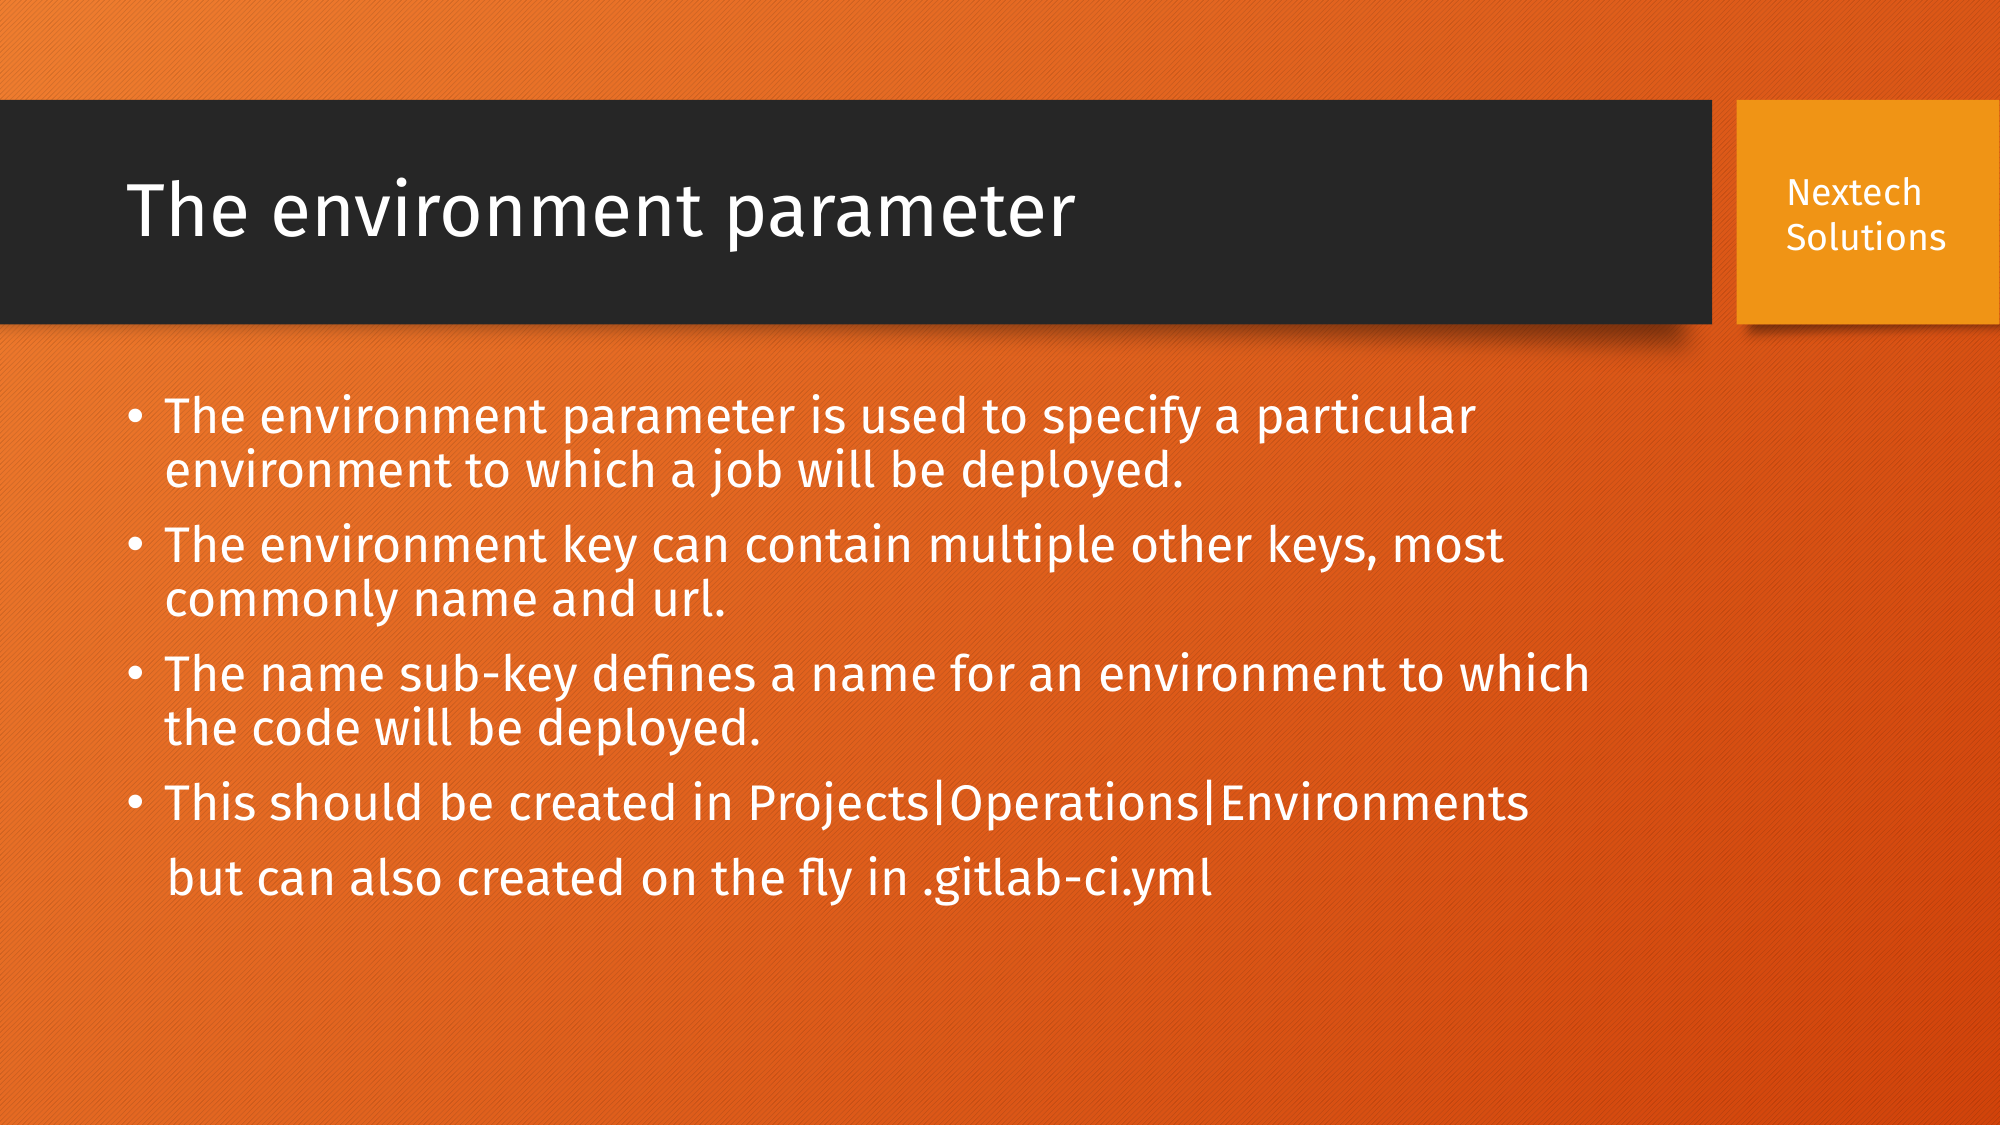

# The environment parameter
Nextech Solutions
The environment parameter is used to specify a particular environment to which a job will be deployed.
The environment key can contain multiple other keys, most commonly name and url.
The name sub-key defines a name for an environment to which the code will be deployed.
This should be created in Projects|Operations|Environments
   but can also created on the fly in .gitlab-ci.yml